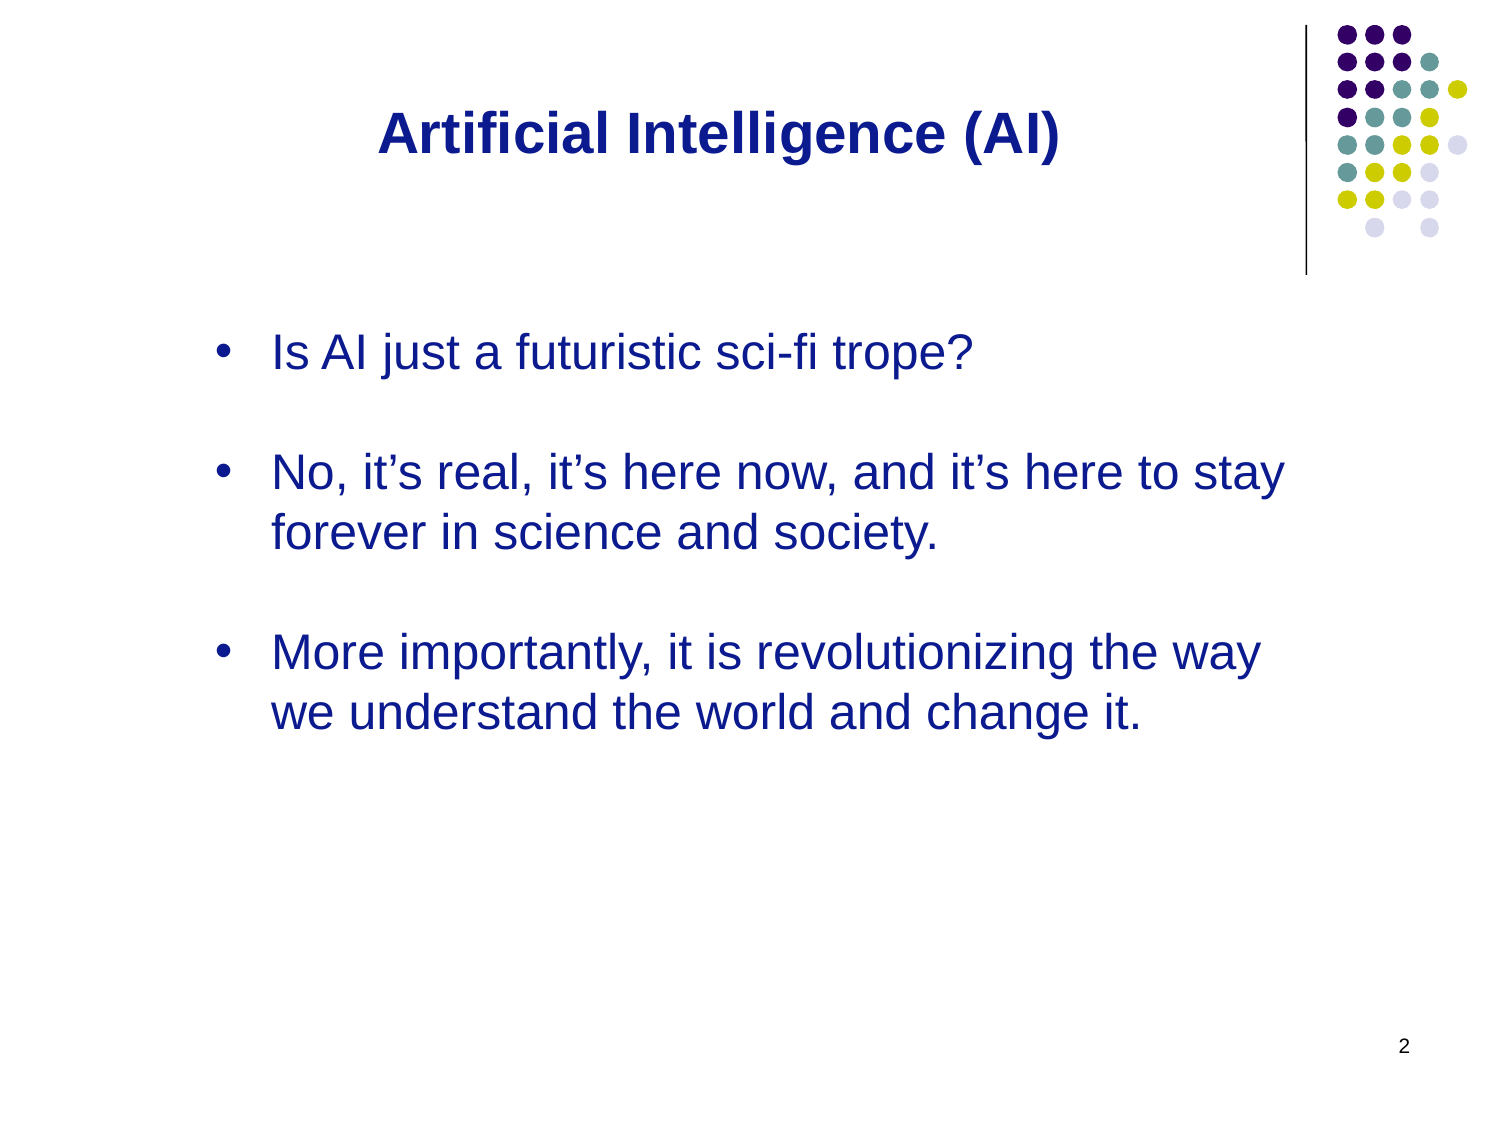

Artificial Intelligence (AI)
Is AI just a futuristic sci-fi trope?

No, it’s real, it’s here now, and it’s here to stay forever in science and society.

More importantly, it is revolutionizing the way we understand the world and change it.
2